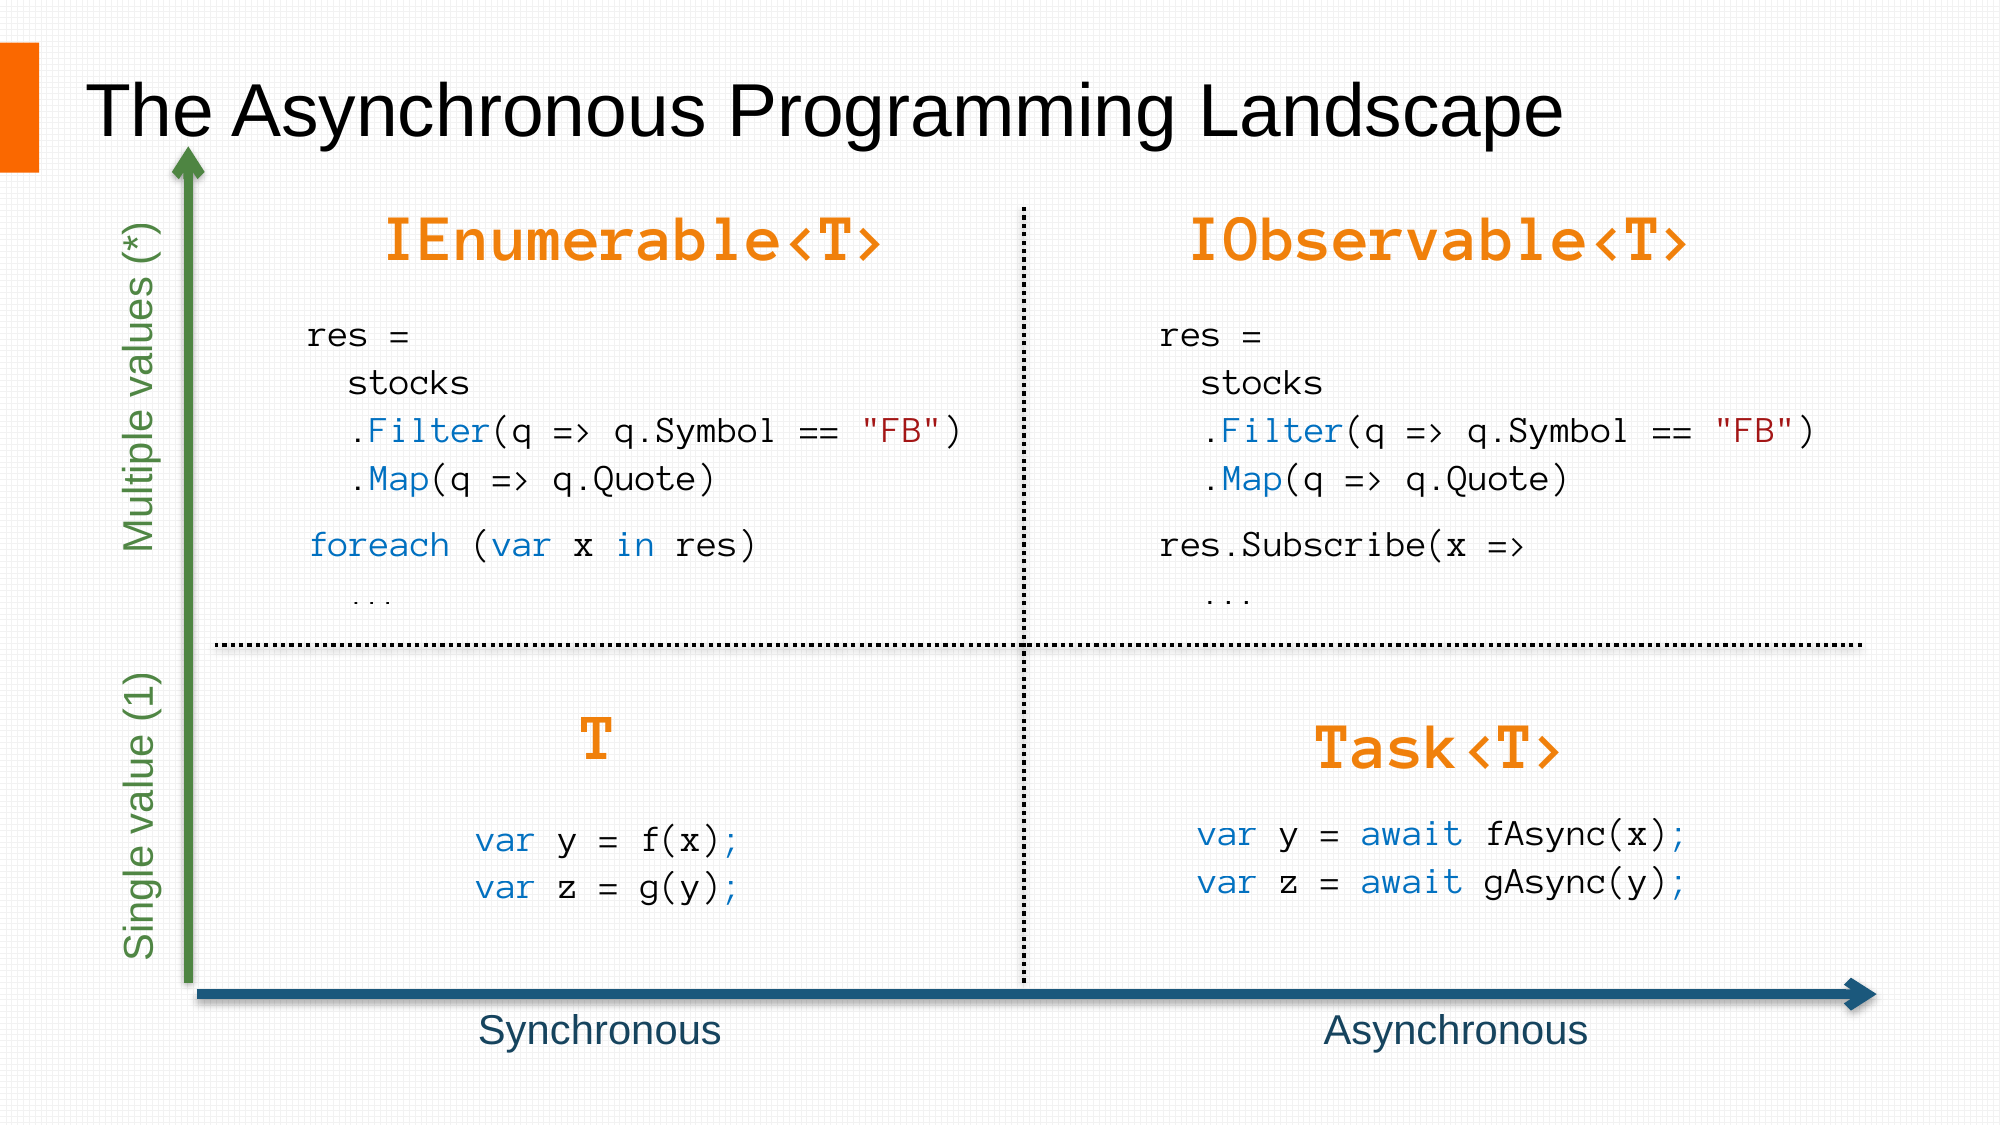

# The Asynchronous Programming Landscape
IEnumerable<T>
IObservable<T>
res =
  stocks
  .Filter(q => q.Symbol == "FB")
  .Map(q => q.Quote)

res.Subscribe(x =>
  ...
res =
  stocks
  .Filter(q => q.Symbol == "FB")
  .Map(q => q.Quote)

foreach (var x in res)
  ...
Multiple values (*)
T
Task<T>
Single value (1)
var y = await fAsync(x);
var z = await gAsync(y);
var y = f(x);
var z = g(y);
Synchronous
Asynchronous